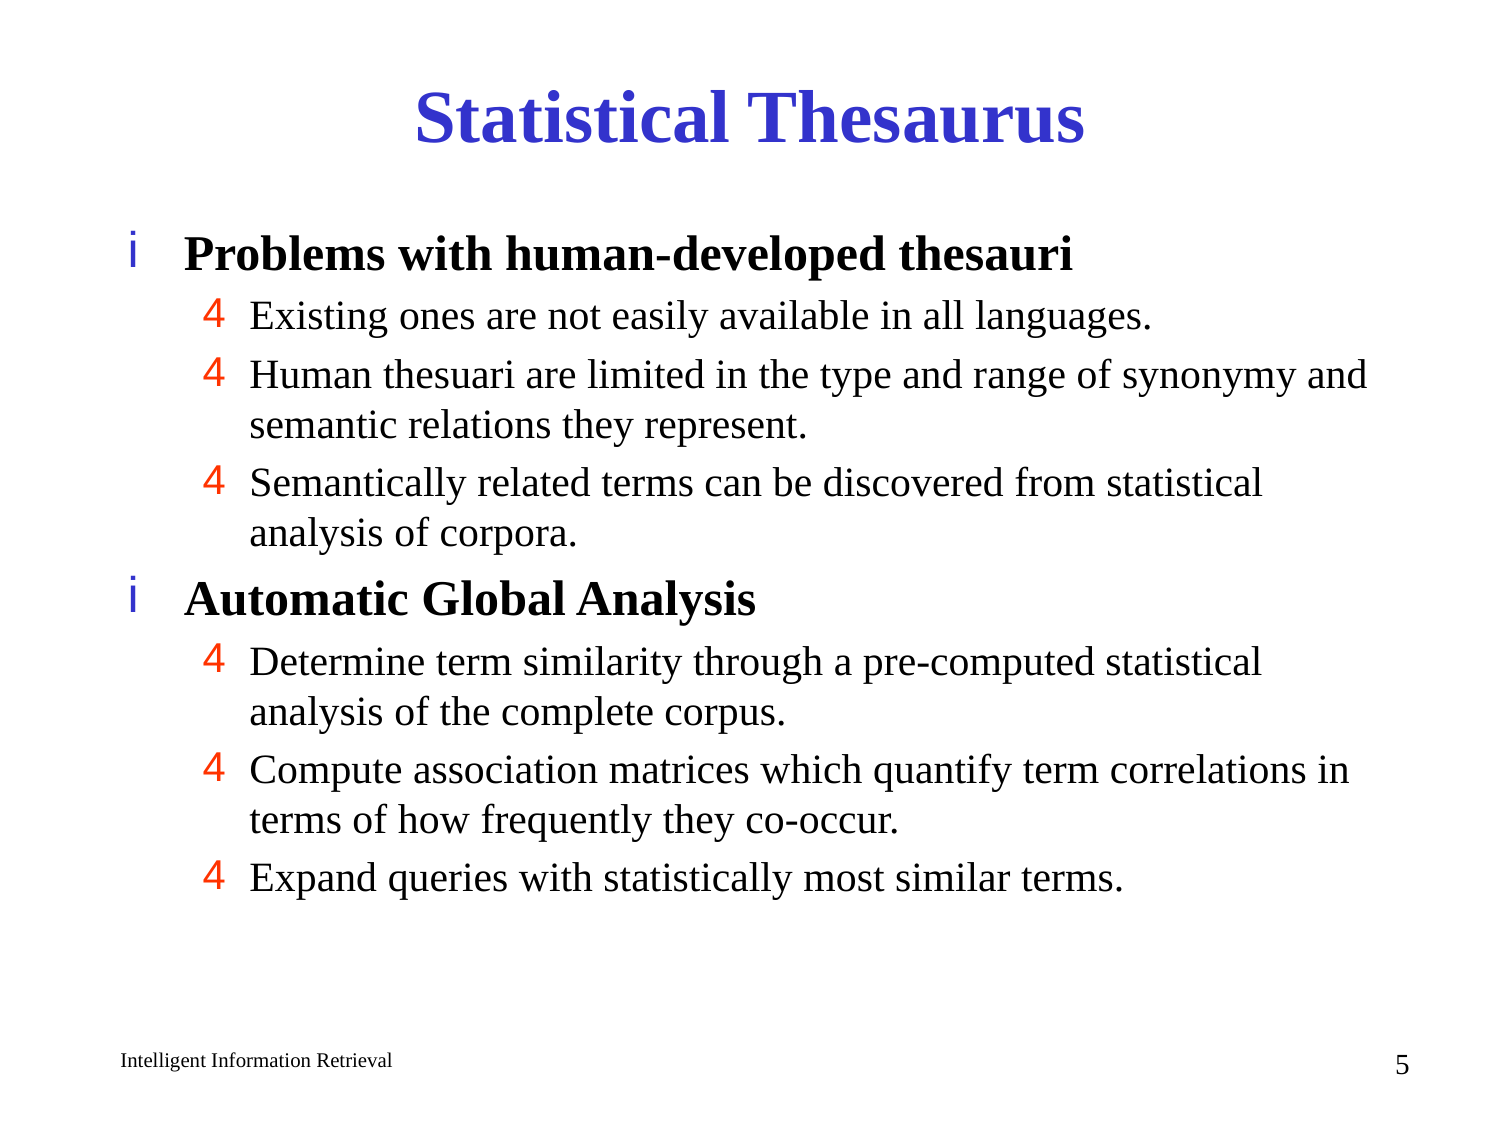

# Statistical Thesaurus
Problems with human-developed thesauri
Existing ones are not easily available in all languages.
Human thesuari are limited in the type and range of synonymy and semantic relations they represent.
Semantically related terms can be discovered from statistical analysis of corpora.
Automatic Global Analysis
Determine term similarity through a pre-computed statistical analysis of the complete corpus.
Compute association matrices which quantify term correlations in terms of how frequently they co-occur.
Expand queries with statistically most similar terms.

5
Intelligent Information Retrieval